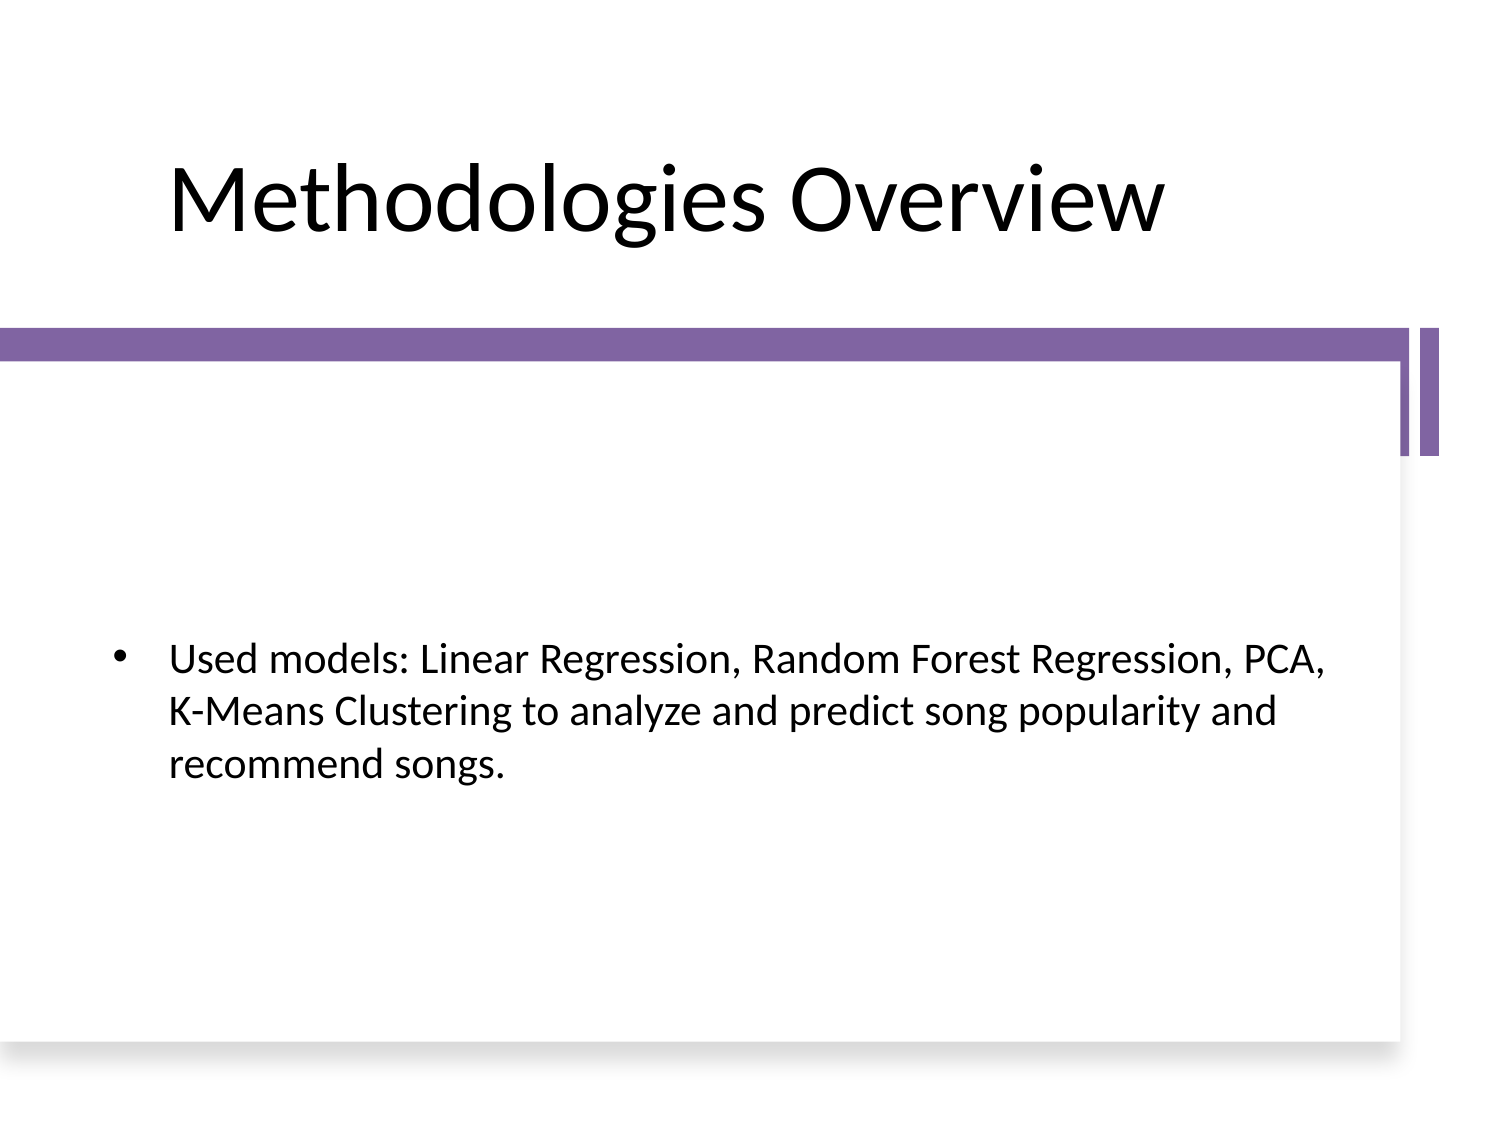

# Methodologies Overview

Used models: Linear Regression, Random Forest Regression, PCA, K-Means Clustering to analyze and predict song popularity and recommend songs.